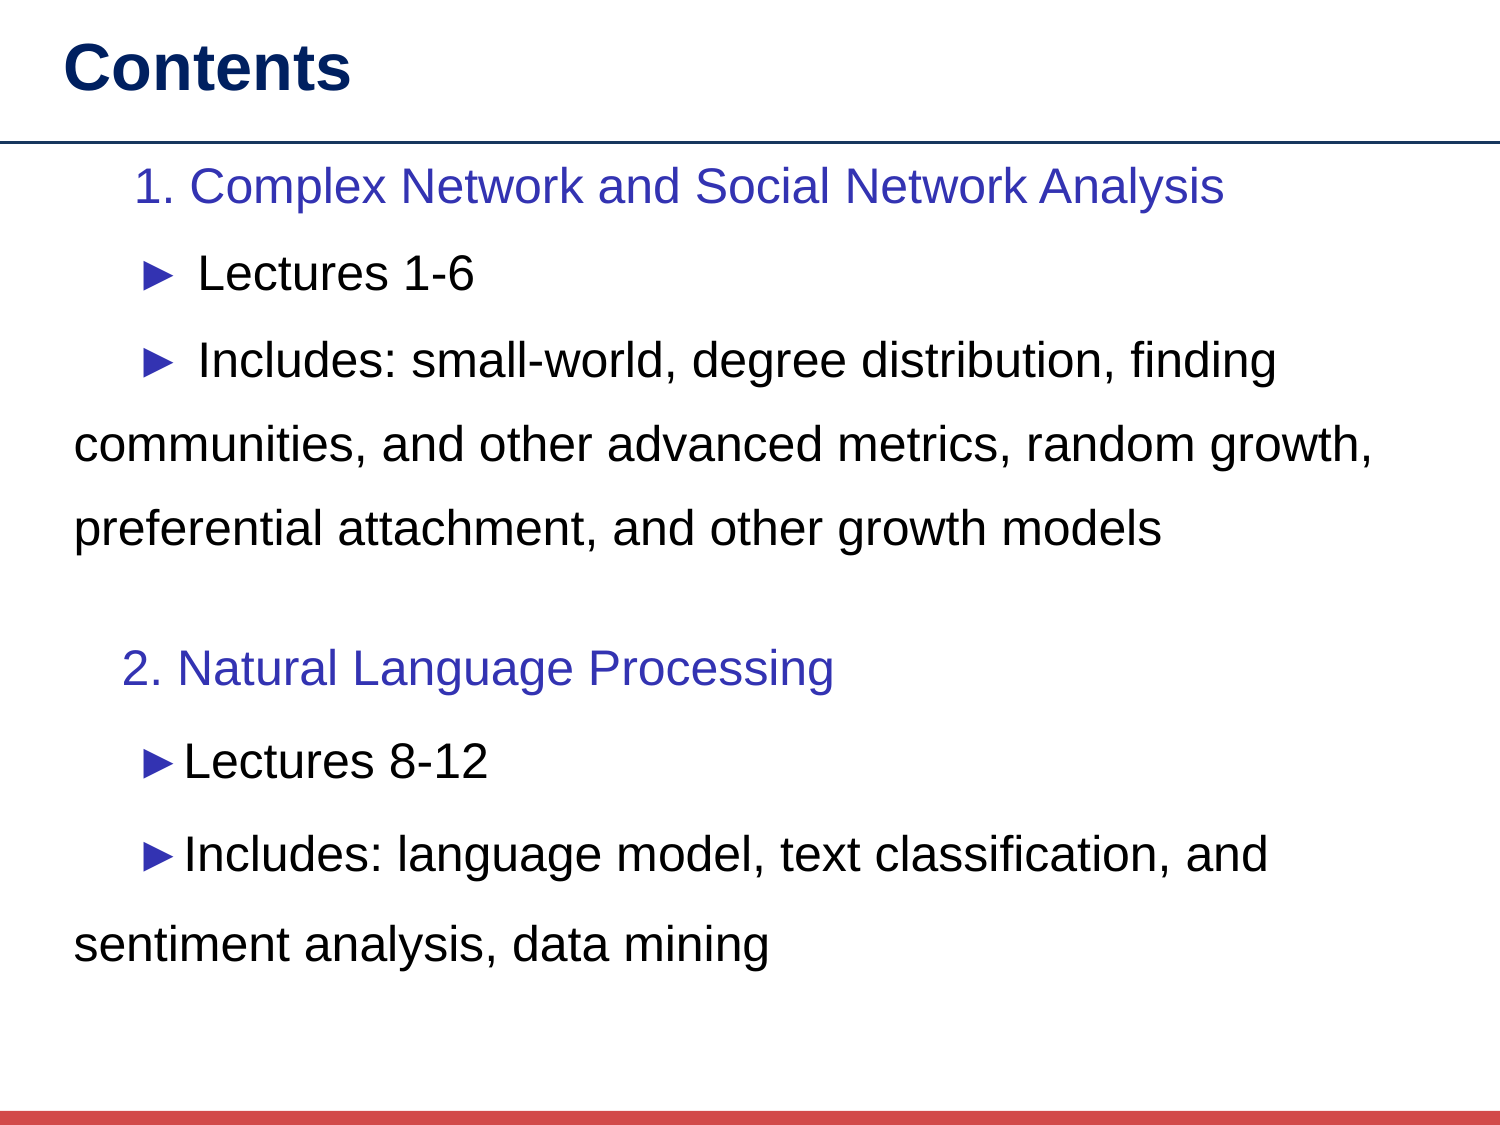

# Contents
1. Complex Network and Social Network Analysis
► Lectures 1-6
► Includes: small-world, degree distribution, finding communities, and other advanced metrics, random growth, preferential attachment, and other growth models

2. Natural Language Processing
►Lectures 8-12
►Includes: language model, text classification, and sentiment analysis, data mining

5